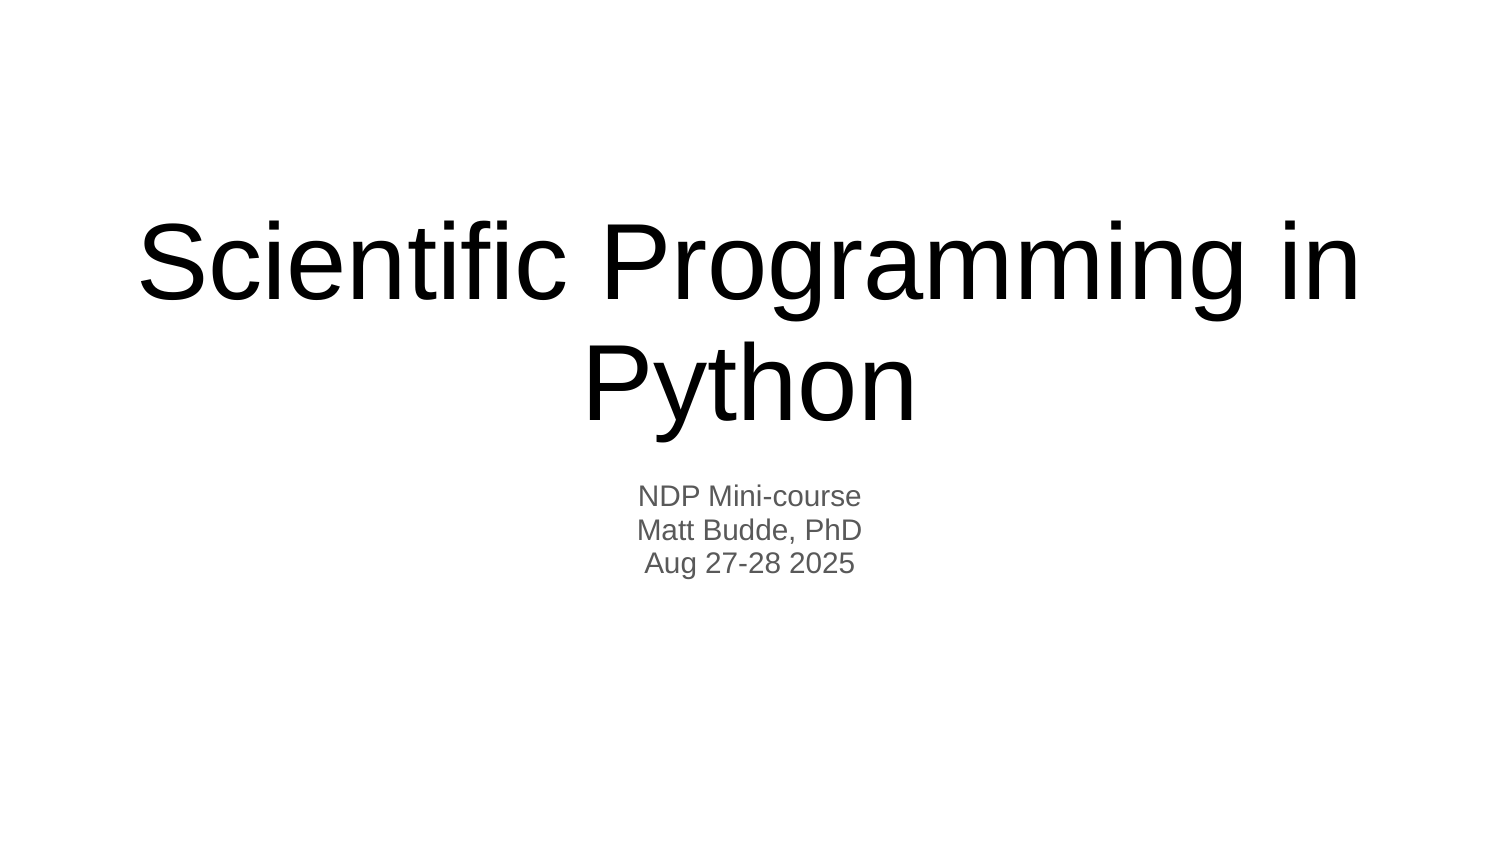

# Scientific Programming in Python
NDP Mini-course
Matt Budde, PhD
Aug 27-28 2025